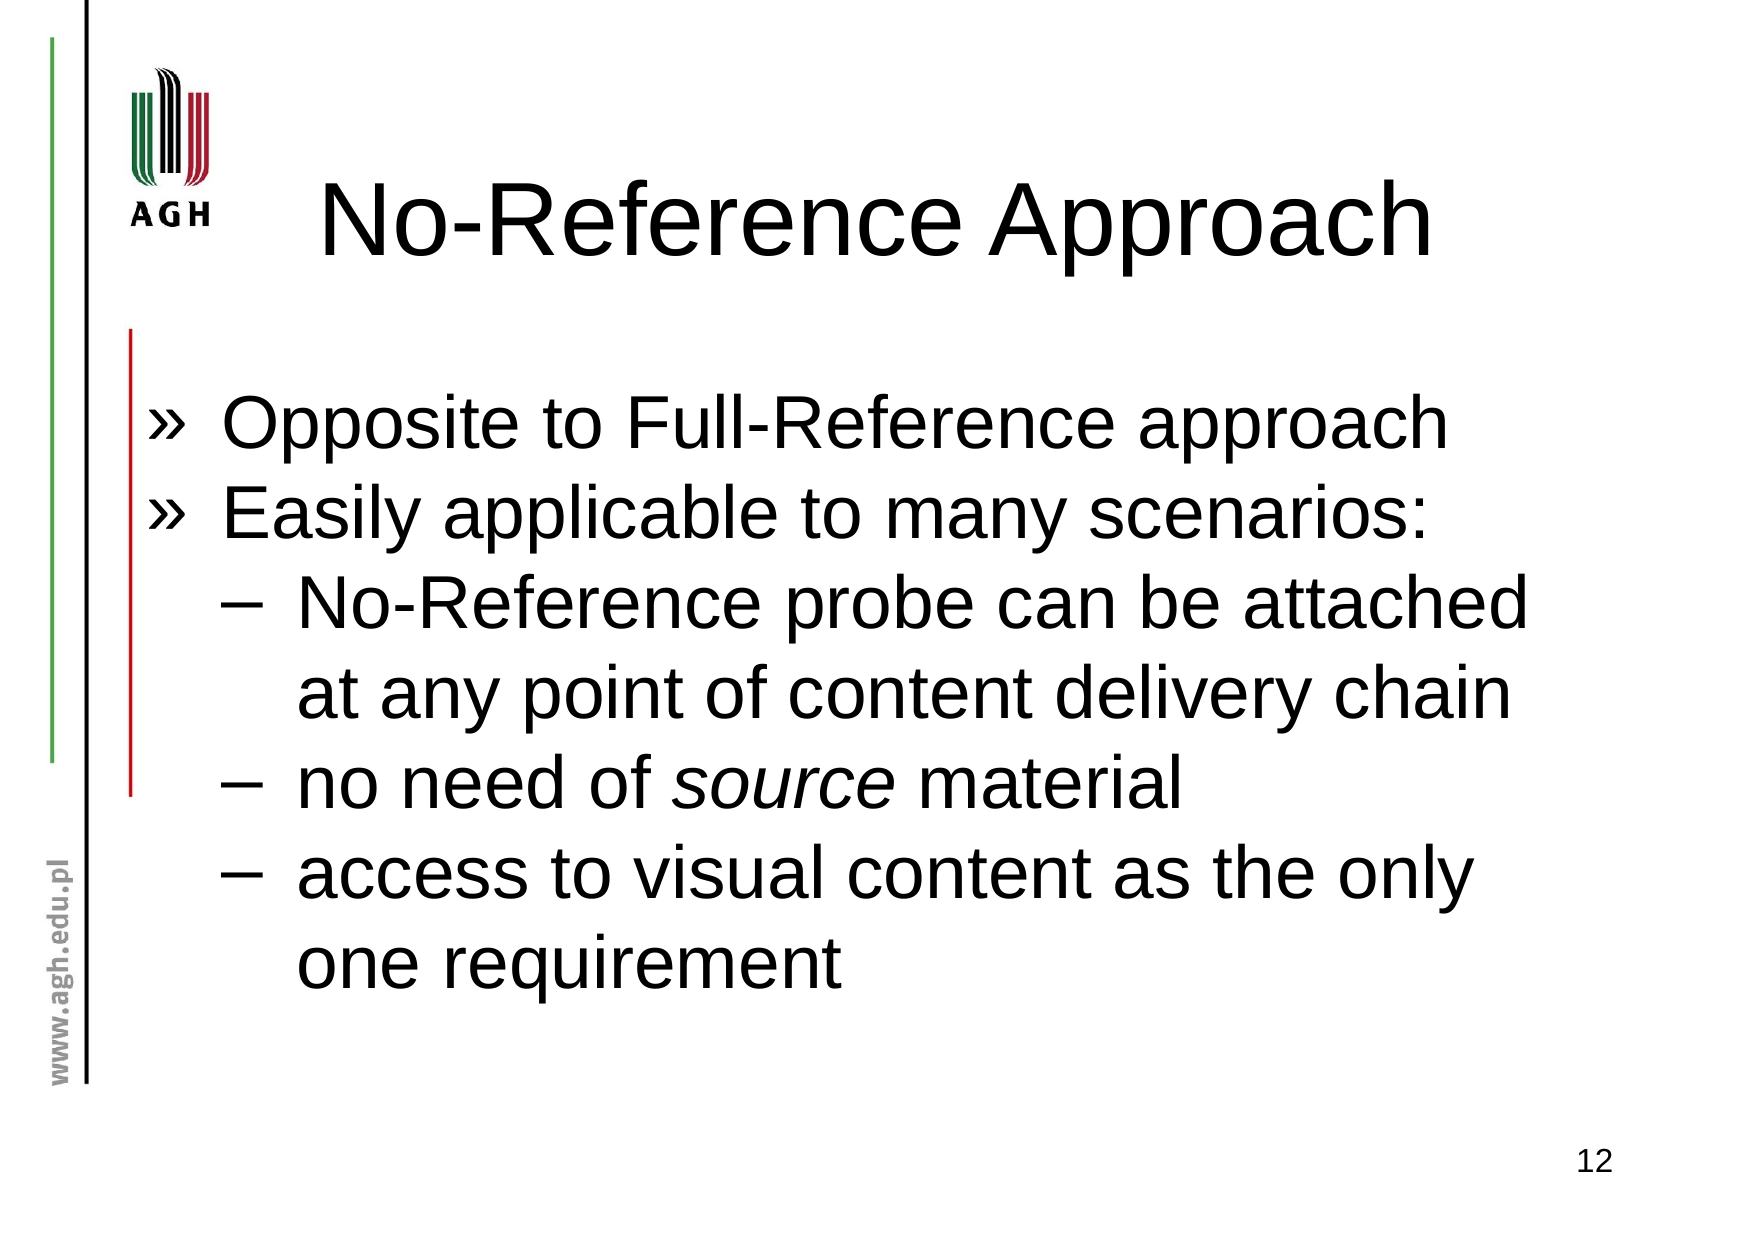

# No-Reference Approach
Opposite to Full-Reference approach
Easily applicable to many scenarios:
No-Reference probe can be attached at any point of content delivery chain
no need of source material
access to visual content as the only one requirement
12